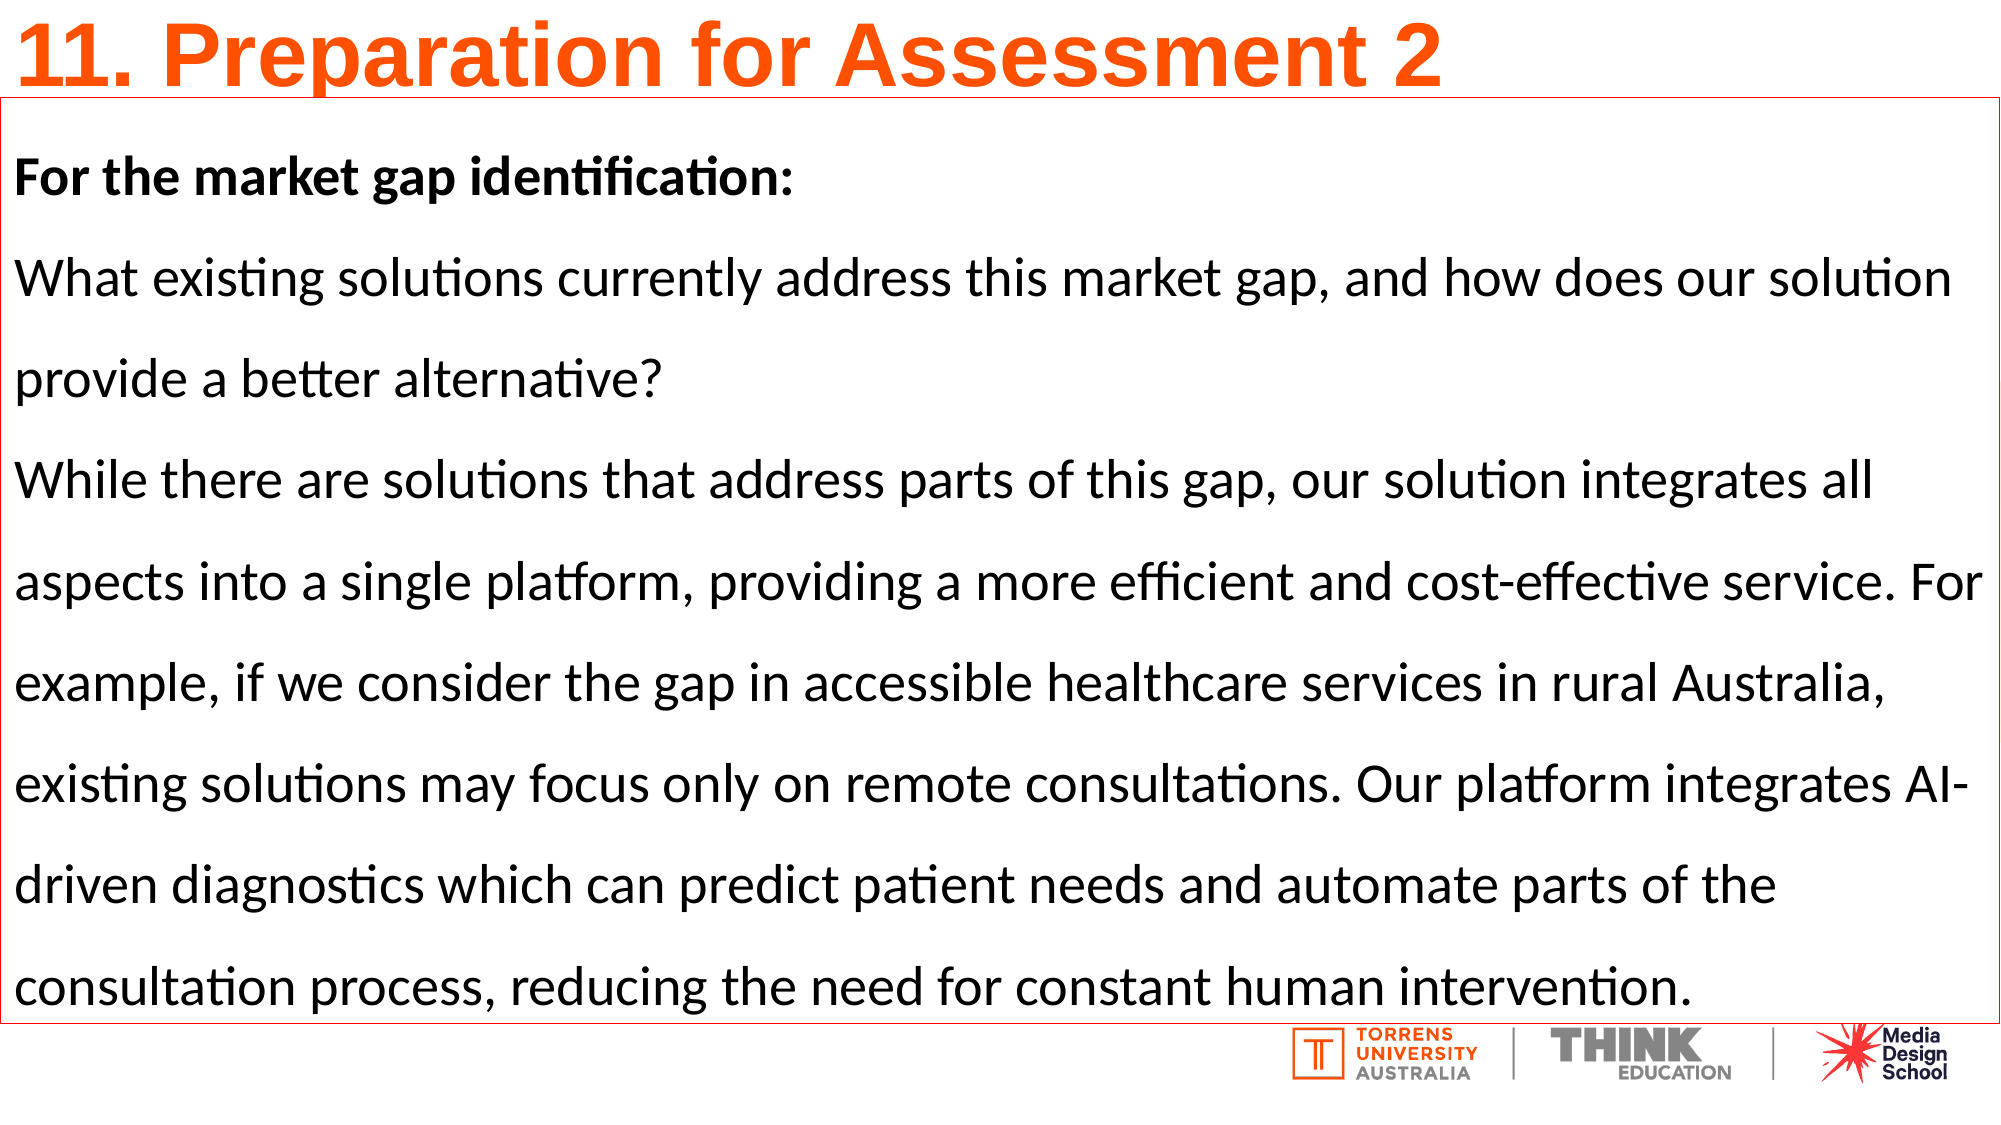

# 11. Preparation for Assessment 2
For the market gap identification:
What existing solutions currently address this market gap, and how does our solution provide a better alternative?
While there are solutions that address parts of this gap, our solution integrates all aspects into a single platform, providing a more efficient and cost-effective service. For example, if we consider the gap in accessible healthcare services in rural Australia, existing solutions may focus only on remote consultations. Our platform integrates AI-driven diagnostics which can predict patient needs and automate parts of the consultation process, reducing the need for constant human intervention.